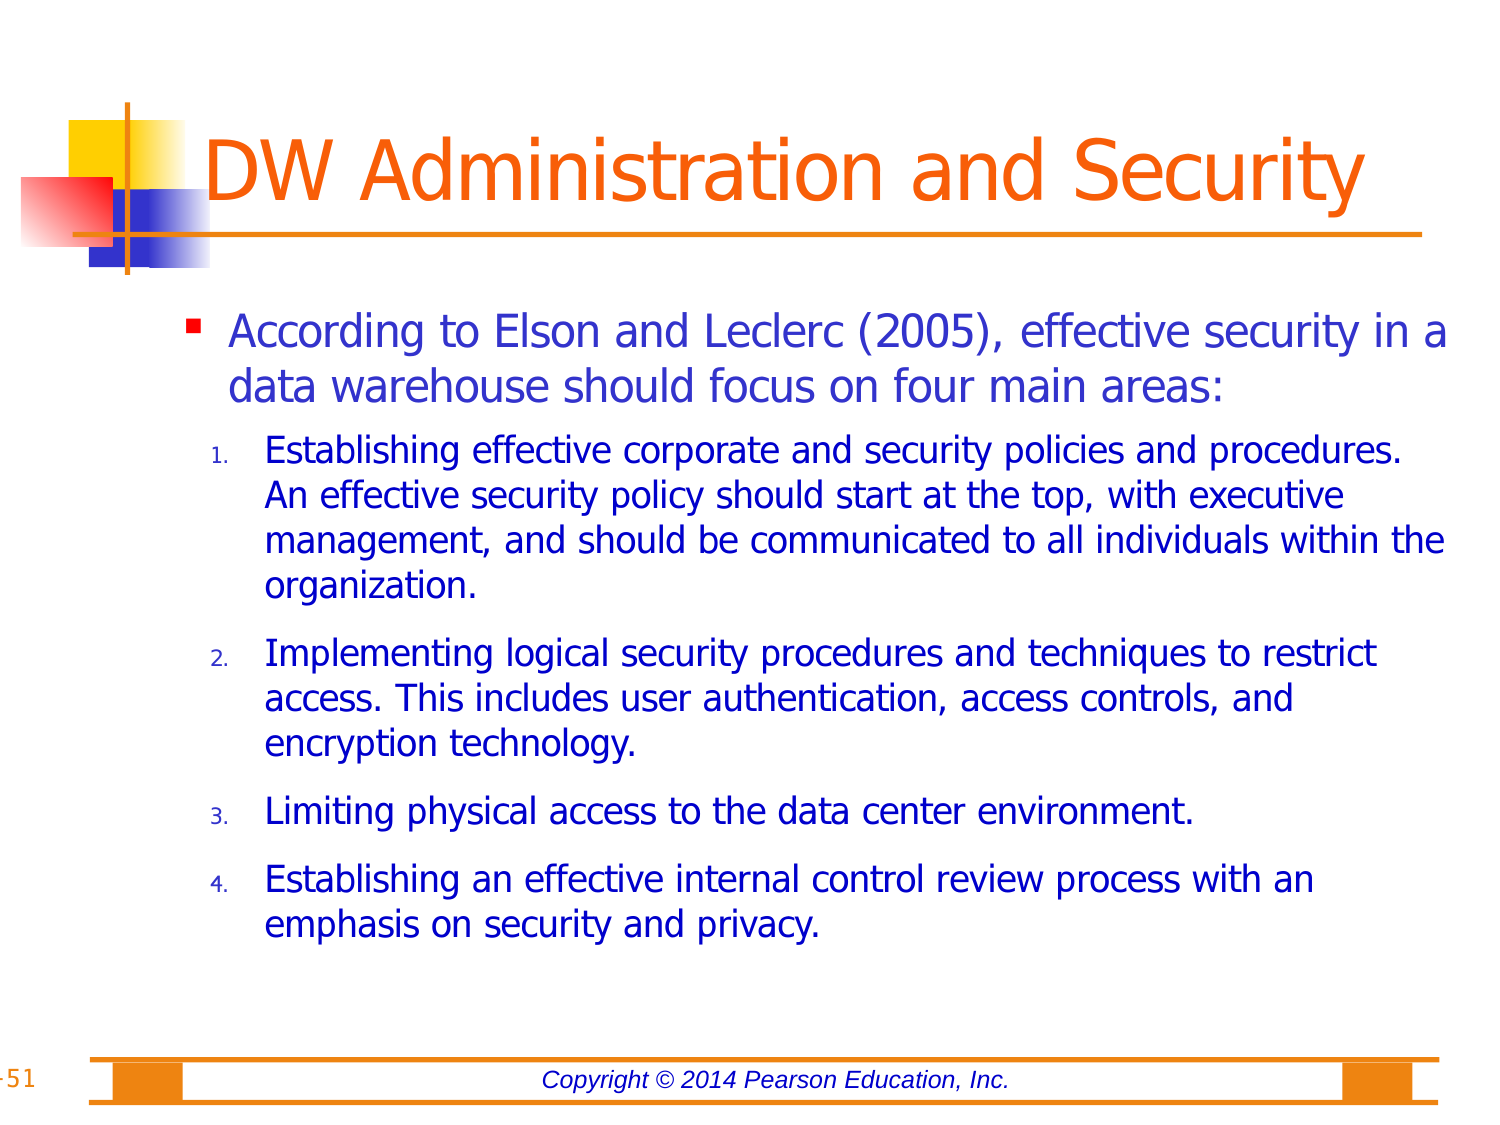

# DW Administration and Security

According to Elson and Leclerc (2005), effective security in a data warehouse should focus on four main areas:
Establishing effective corporate and security policies and procedures. An effective security policy should start at the top, with executive management, and should be communicated to all individuals within the organization.
Implementing logical security procedures and techniques to restrict access. This includes user authentication, access controls, and encryption technology.
Limiting physical access to the data center environment.
Establishing an effective internal control review process with an emphasis on security and privacy.